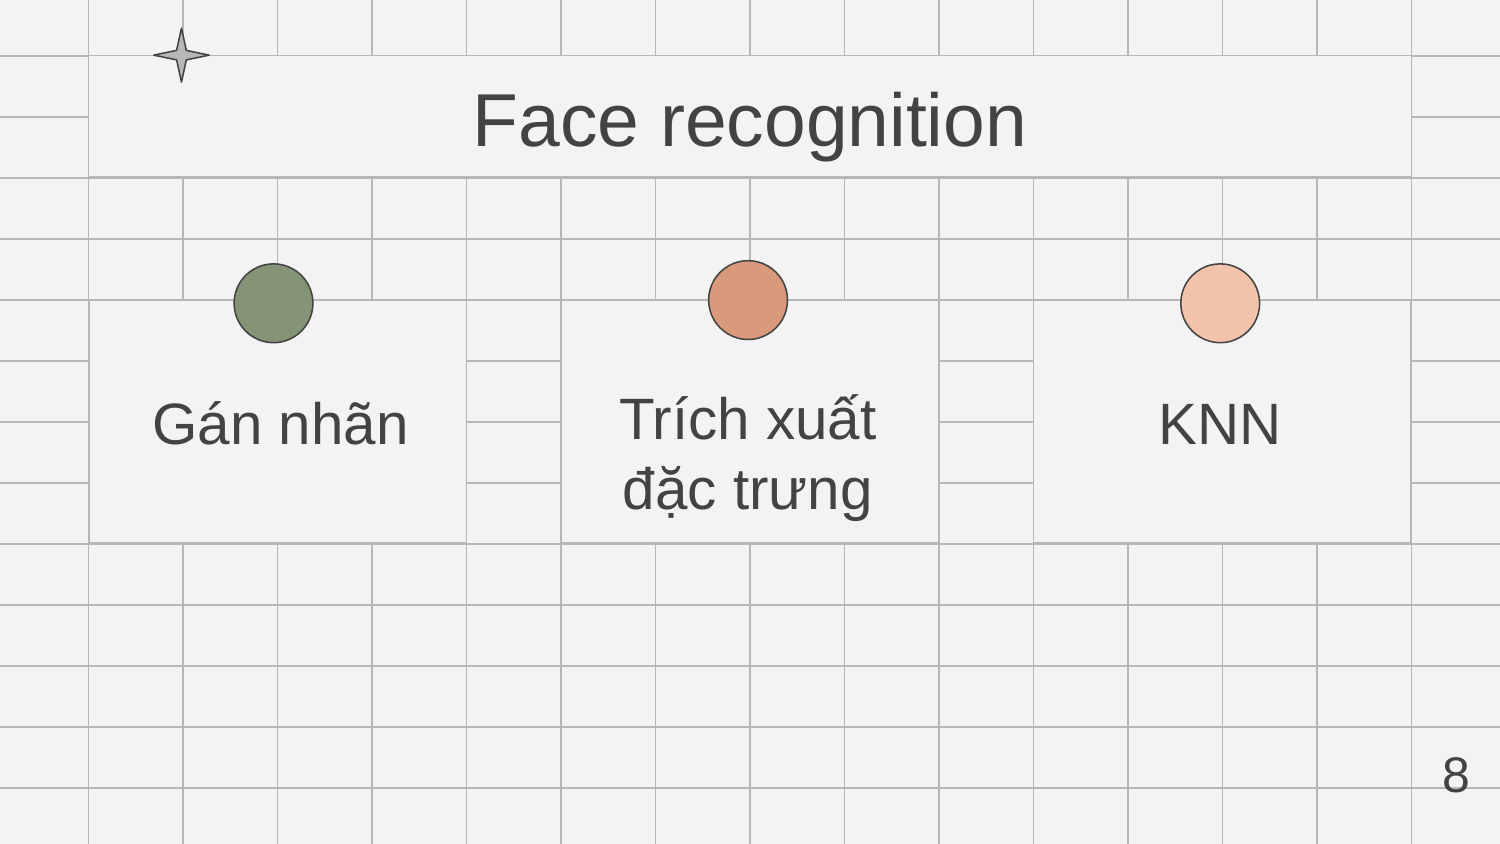

# Face recognition

Gán nhãn
KNN
Trích xuất đặc trưng
8